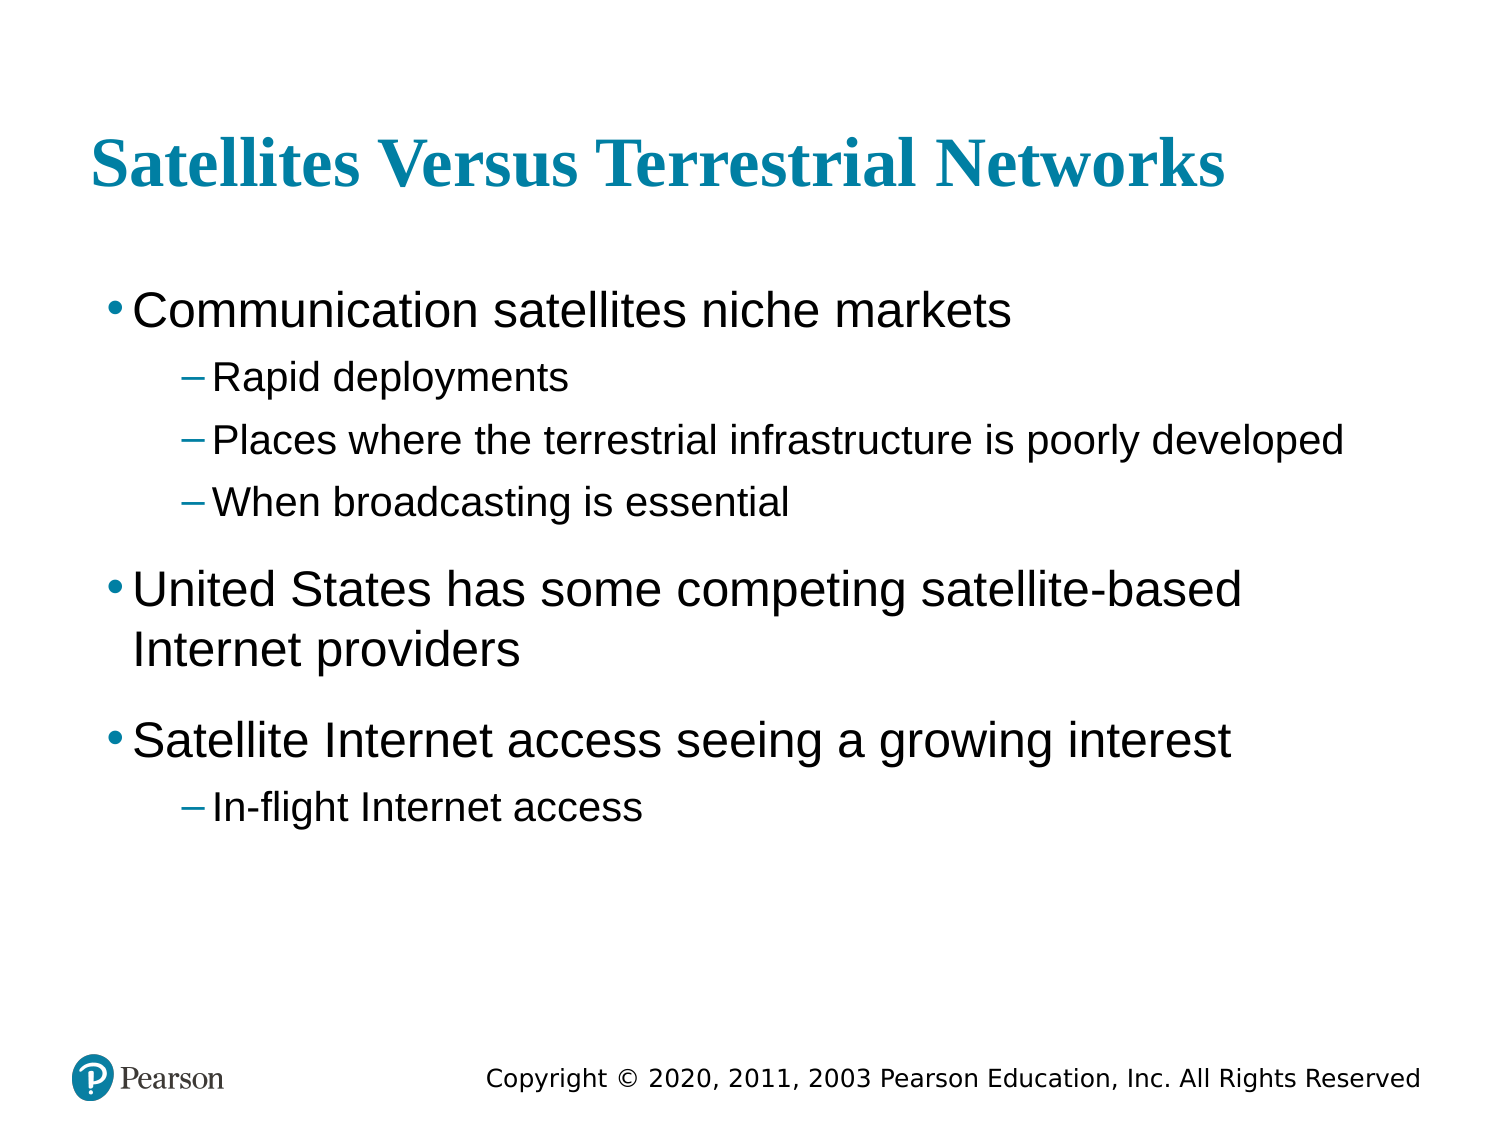

# Satellites Versus Terrestrial Networks
Communication satellites niche markets
Rapid deployments
Places where the terrestrial infrastructure is poorly developed
When broadcasting is essential
United States has some competing satellite-based Internet providers
Satellite Internet access seeing a growing interest
In-flight Internet access